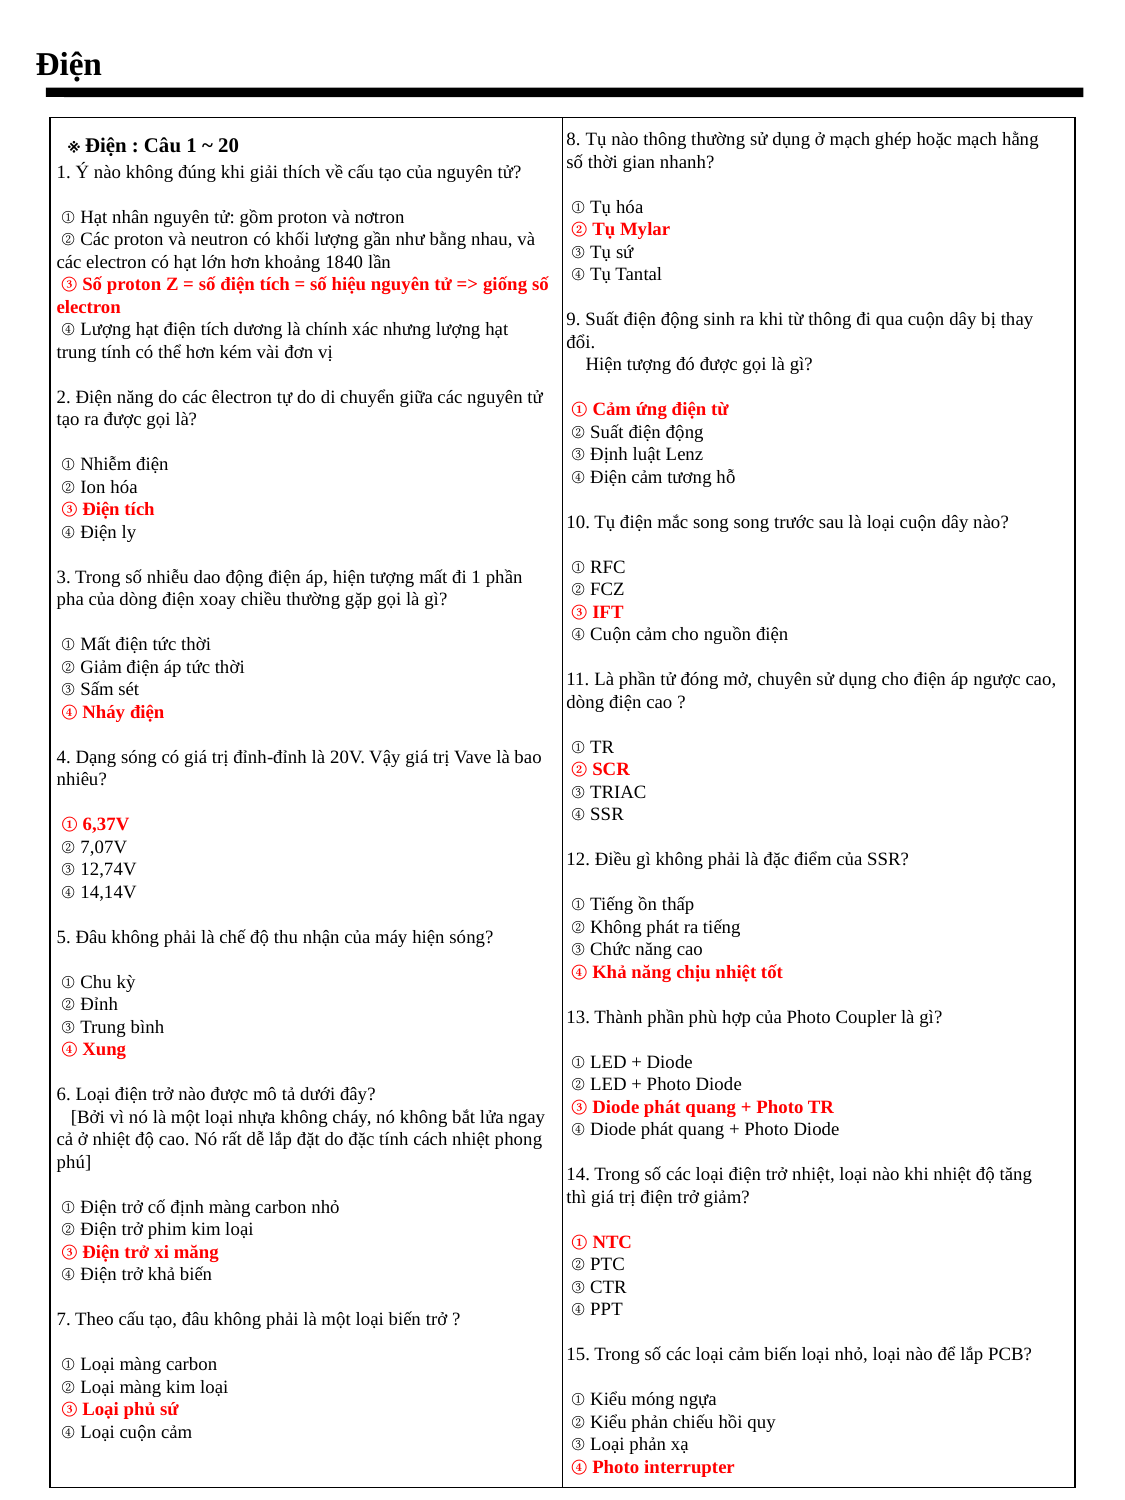

Điện

8. Tụ nào thông thường sử dụng ở mạch ghép hoặc mạch hằng số thời gian nhanh?

 ① Tụ hóa
 ② Tụ Mylar
 ③ Tụ sứ
 ④ Tụ Tantal

9. Suất điện động sinh ra khi từ thông đi qua cuộn dây bị thay đổi.
    Hiện tượng đó được gọi là gì?

 ① Cảm ứng điện từ
 ② Suất điện động
 ③ Định luật Lenz
 ④ Điện cảm tương hỗ

10. Tụ điện mắc song song trước sau là loại cuộn dây nào?

 ① RFC
 ② FCZ
 ③ IFT
 ④ Cuộn cảm cho nguồn điện

11. Là phần tử đóng mở, chuyên sử dụng cho điện áp ngược cao, dòng điện cao ?

 ① TR
 ② SCR
 ③ TRIAC
 ④ SSR

12. Điều gì không phải là đặc điểm của SSR?

 ① Tiếng ồn thấp
 ② Không phát ra tiếng
 ③ Chức năng cao
 ④ Khả năng chịu nhiệt tốt

13. Thành phần phù hợp của Photo Coupler là gì?

 ① LED + Diode
 ② LED + Photo Diode
 ③ Diode phát quang + Photo TR
 ④ Diode phát quang + Photo Diode

14. Trong số các loại điện trở nhiệt, loại nào khi nhiệt độ tăng
thì giá trị điện trở giảm?

 ① NTC
 ② PTC
 ③ CTR
 ④ PPT

15. Trong số các loại cảm biến loại nhỏ, loại nào để lắp PCB?

 ① Kiểu móng ngựa
 ② Kiểu phản chiếu hồi quy
 ③ Loại phản xạ
 ④ Photo interrupter
※ Điện : Câu 1 ~ 20
1. Ý nào không đúng khi giải thích về cấu tạo của nguyên tử?

 ① Hạt nhân nguyên tử: gồm proton và nơtron
 ② Các proton và neutron có khối lượng gần như bằng nhau, và  các electron có hạt lớn hơn khoảng 1840 lần
 ③ Số proton Z = số điện tích = số hiệu nguyên tử => giống số electron
 ④ Lượng hạt điện tích dương là chính xác nhưng lượng hạt trung tính có thể hơn kém vài đơn vị

2. Điện năng do các êlectron tự do di chuyển giữa các nguyên tử tạo ra được gọi là?

 ① Nhiễm điện
 ② Ion hóa
 ③ Điện tích
 ④ Điện ly

3. Trong số nhiễu dao động điện áp, hiện tượng mất đi 1 phần pha của dòng điện xoay chiều thường gặp gọi là gì?

 ① Mất điện tức thời
 ② Giảm điện áp tức thời
 ③ Sấm sét
 ④ Nháy điện

4. Dạng sóng có giá trị đỉnh-đỉnh là 20V. Vậy giá trị Vave là bao nhiêu?

 ① 6,37V
 ② 7,07V
 ③ 12,74V
 ④ 14,14V

5. Đâu không phải là chế độ thu nhận của máy hiện sóng?

 ① Chu kỳ
 ② Đỉnh
 ③ Trung bình
 ④ Xung

6. Loại điện trở nào được mô tả dưới đây?
   [Bởi vì nó là một loại nhựa không cháy, nó không bắt lửa ngay cả ở nhiệt độ cao. Nó rất dễ lắp đặt do đặc tính cách nhiệt phong phú]

 ① Điện trở cố định màng carbon nhỏ
 ② Điện trở phim kim loại
 ③ Điện trở xi măng
 ④ Điện trở khả biến

7. Theo cấu tạo, đâu không phải là một loại biến trở ?

 ① Loại màng carbon
 ② Loại màng kim loại
 ③ Loại phủ sứ
 ④ Loại cuộn cảm